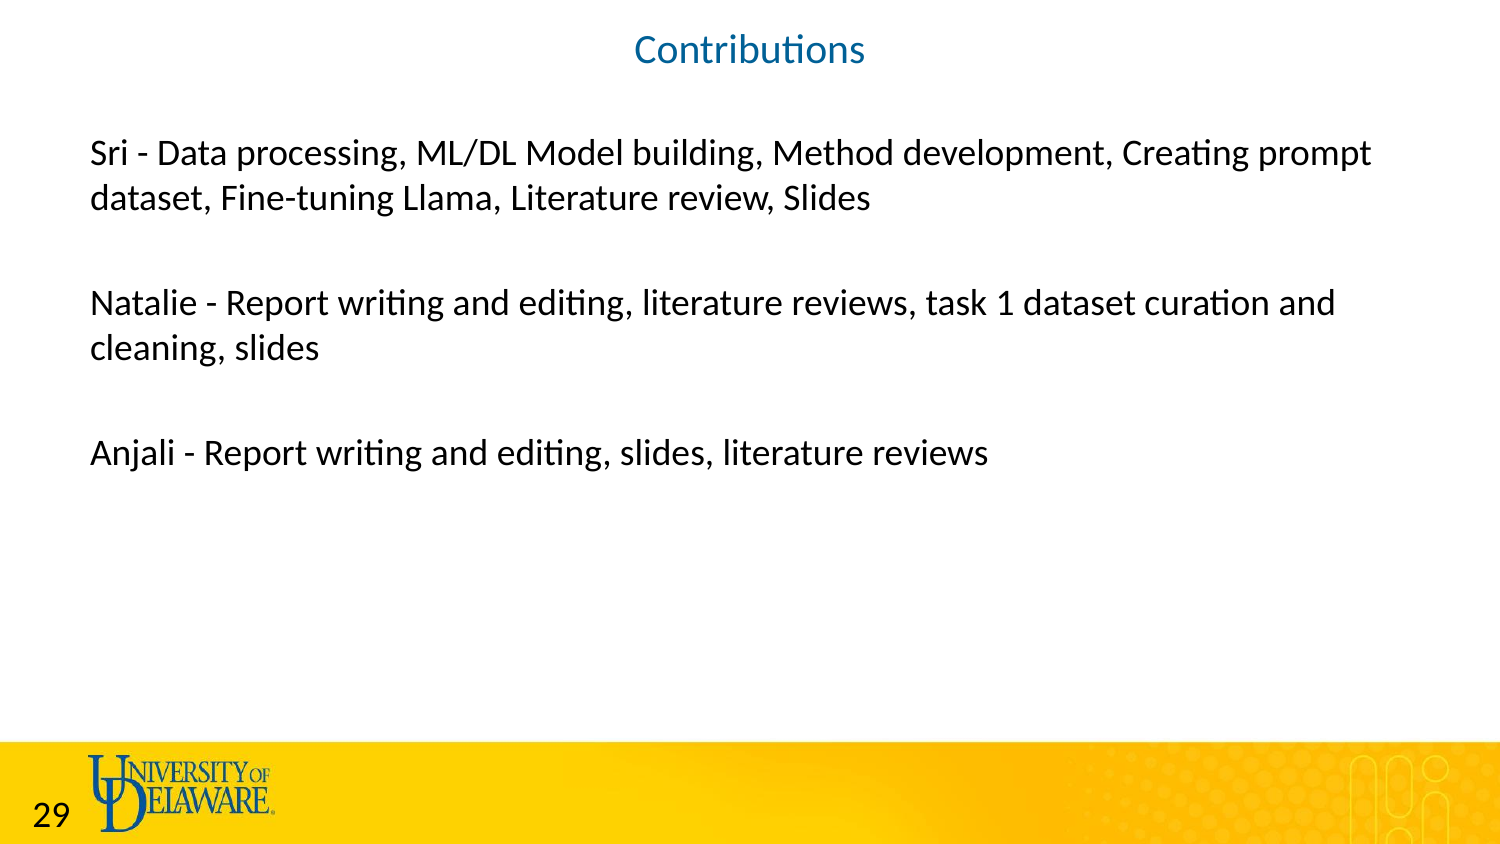

# Contributions
Sri - Data processing, ML/DL Model building, Method development, Creating prompt dataset, Fine-tuning Llama, Literature review, Slides

Natalie - Report writing and editing, literature reviews, task 1 dataset curation and cleaning, slides

Anjali - Report writing and editing, slides, literature reviews
29